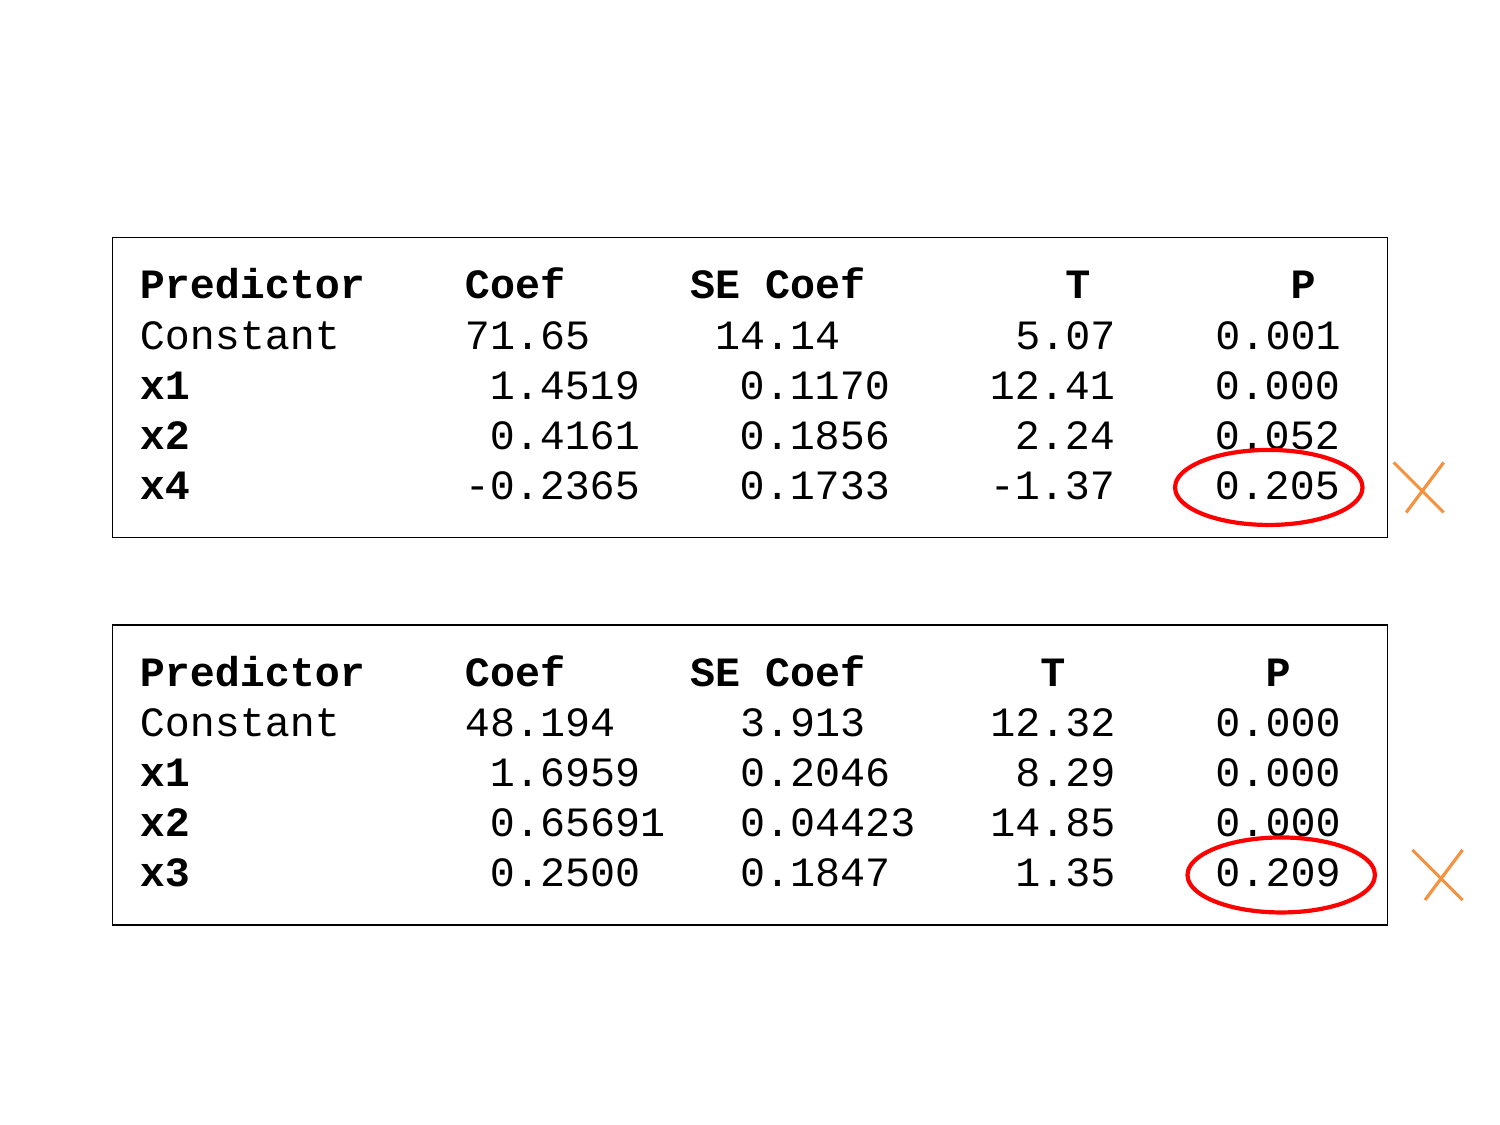

Predictor    Coef     SE Coef        T        P
Constant     71.65     14.14       5.07    0.001
x1            1.4519    0.1170    12.41    0.000
x2            0.4161    0.1856     2.24    0.052
x4           -0.2365    0.1733    -1.37    0.205

Predictor    Coef     SE Coef       T        P
Constant     48.194     3.913     12.32    0.000
x1            1.6959    0.2046     8.29    0.000
x2            0.65691   0.04423   14.85    0.000
x3            0.2500    0.1847     1.35    0.209